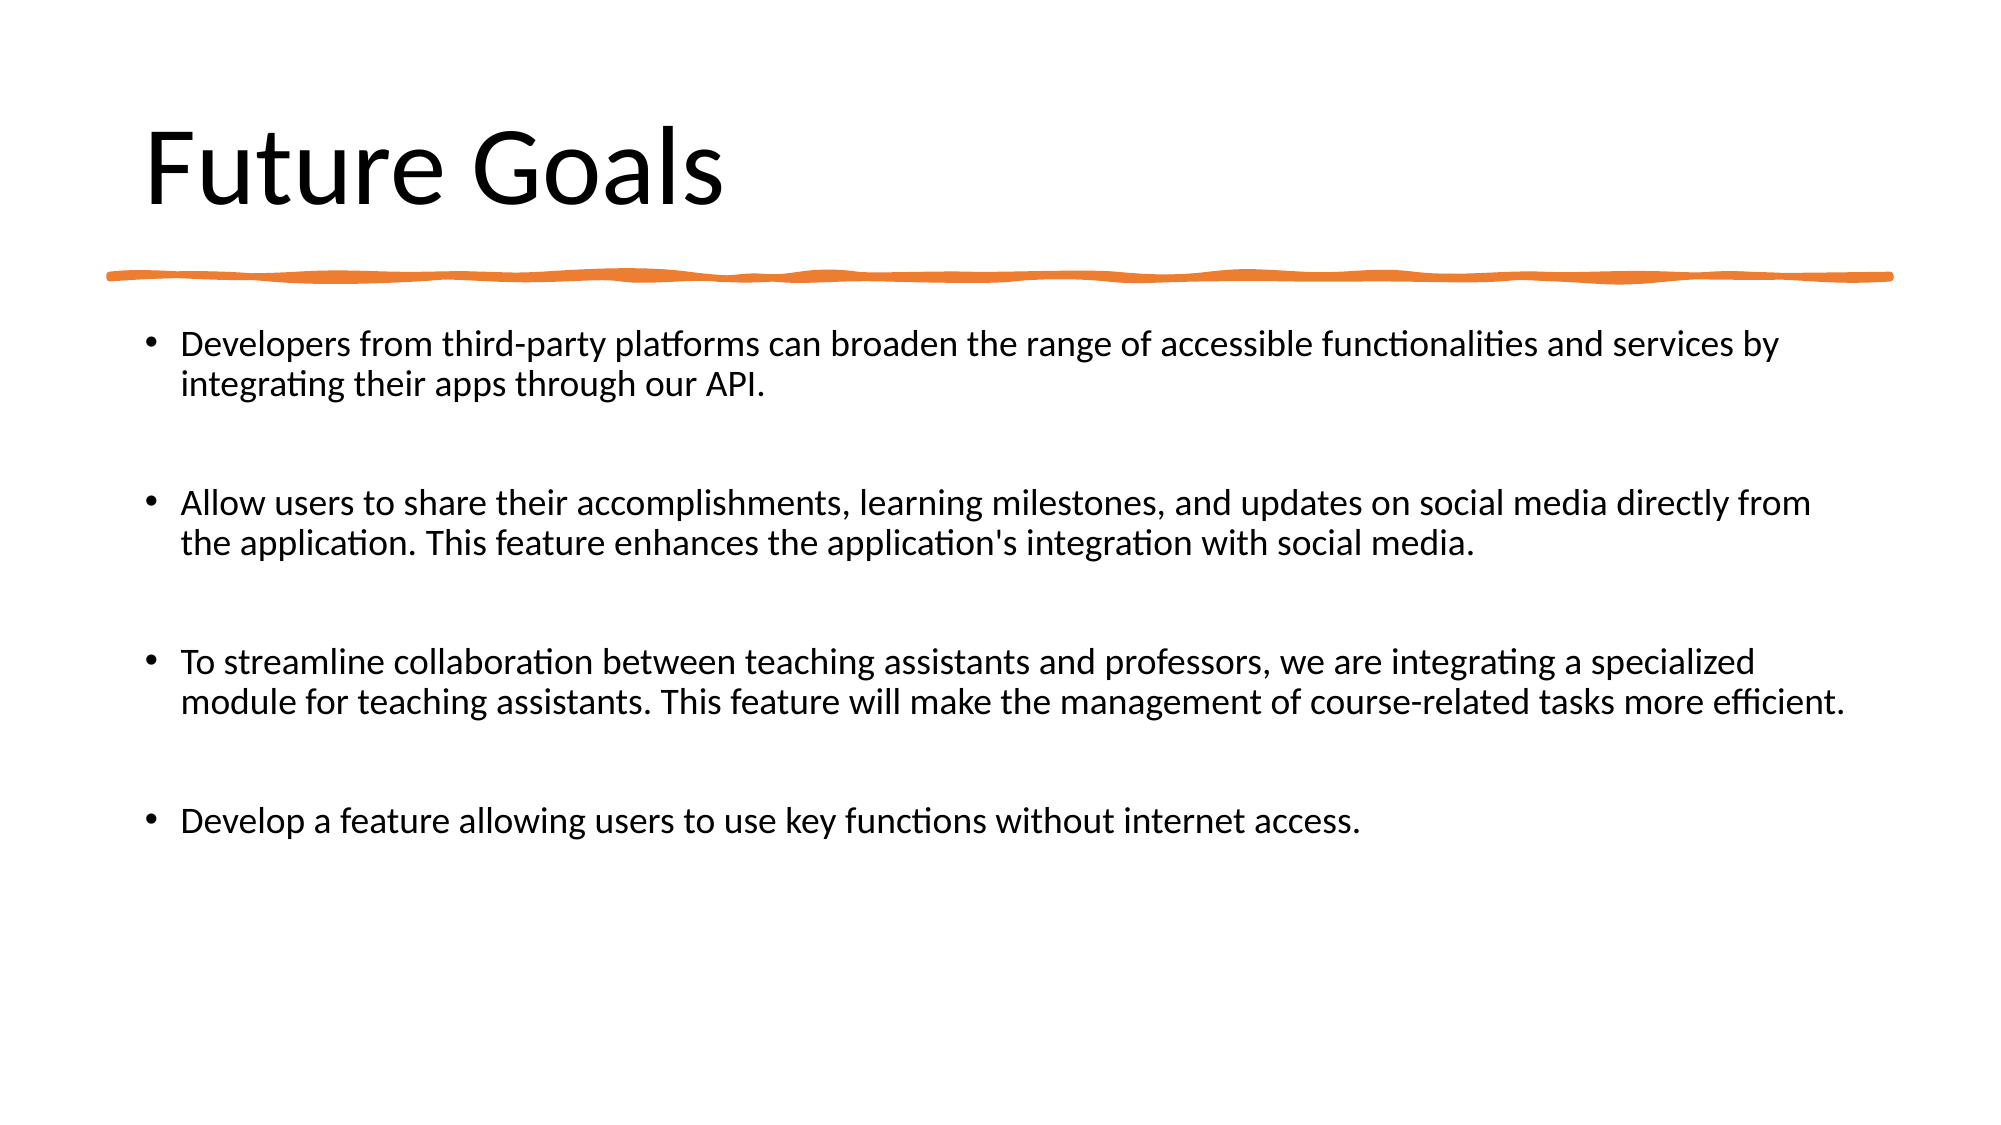

# Future Goals

Developers from third-party platforms can broaden the range of accessible functionalities and services by integrating their apps through our API.

Allow users to share their accomplishments, learning milestones, and updates on social media directly from the application. This feature enhances the application's integration with social media.

To streamline collaboration between teaching assistants and professors, we are integrating a specialized module for teaching assistants. This feature will make the management of course-related tasks more efficient.

Develop a feature allowing users to use key functions without internet access.